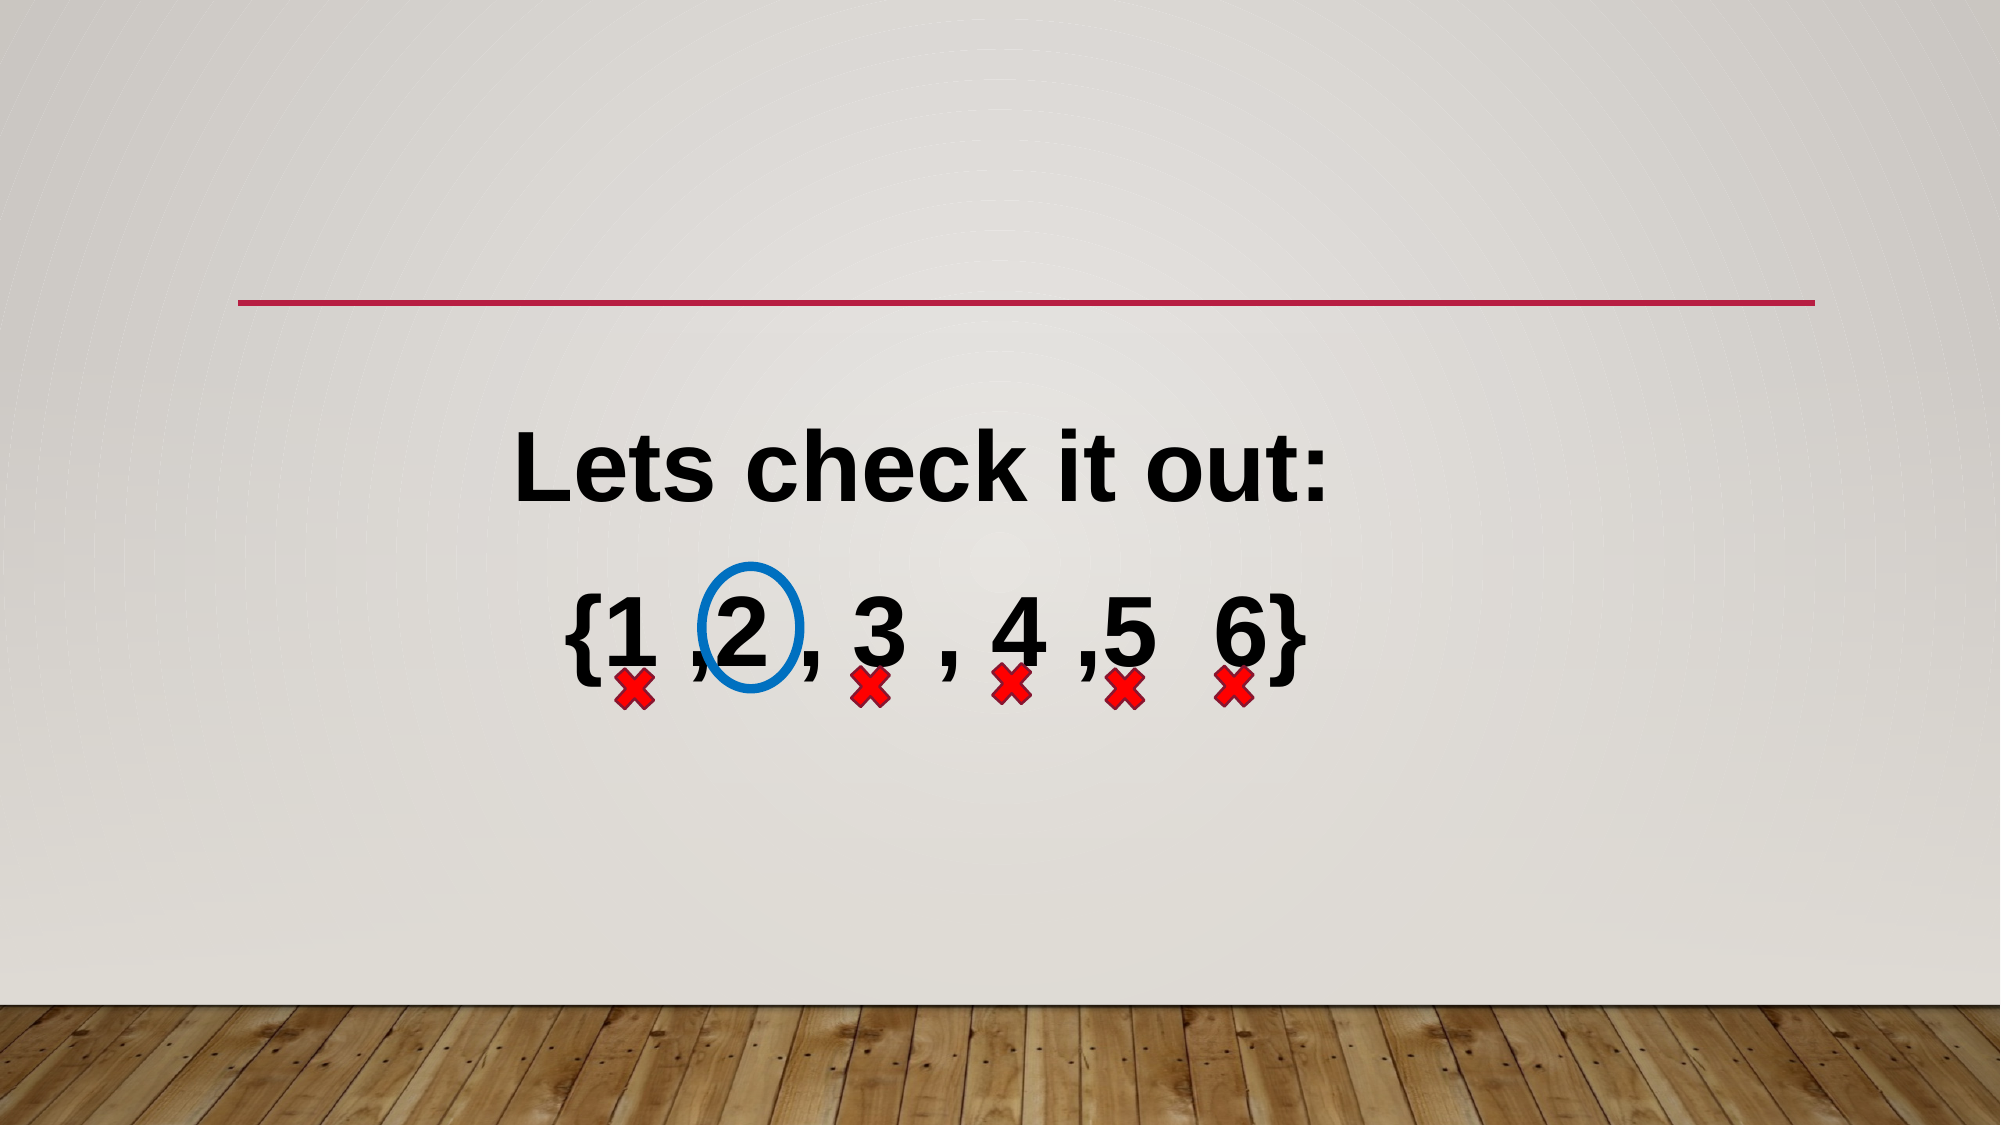

#
Lets check it out:
{1 ,2 , 3 , 4 ,5  6}